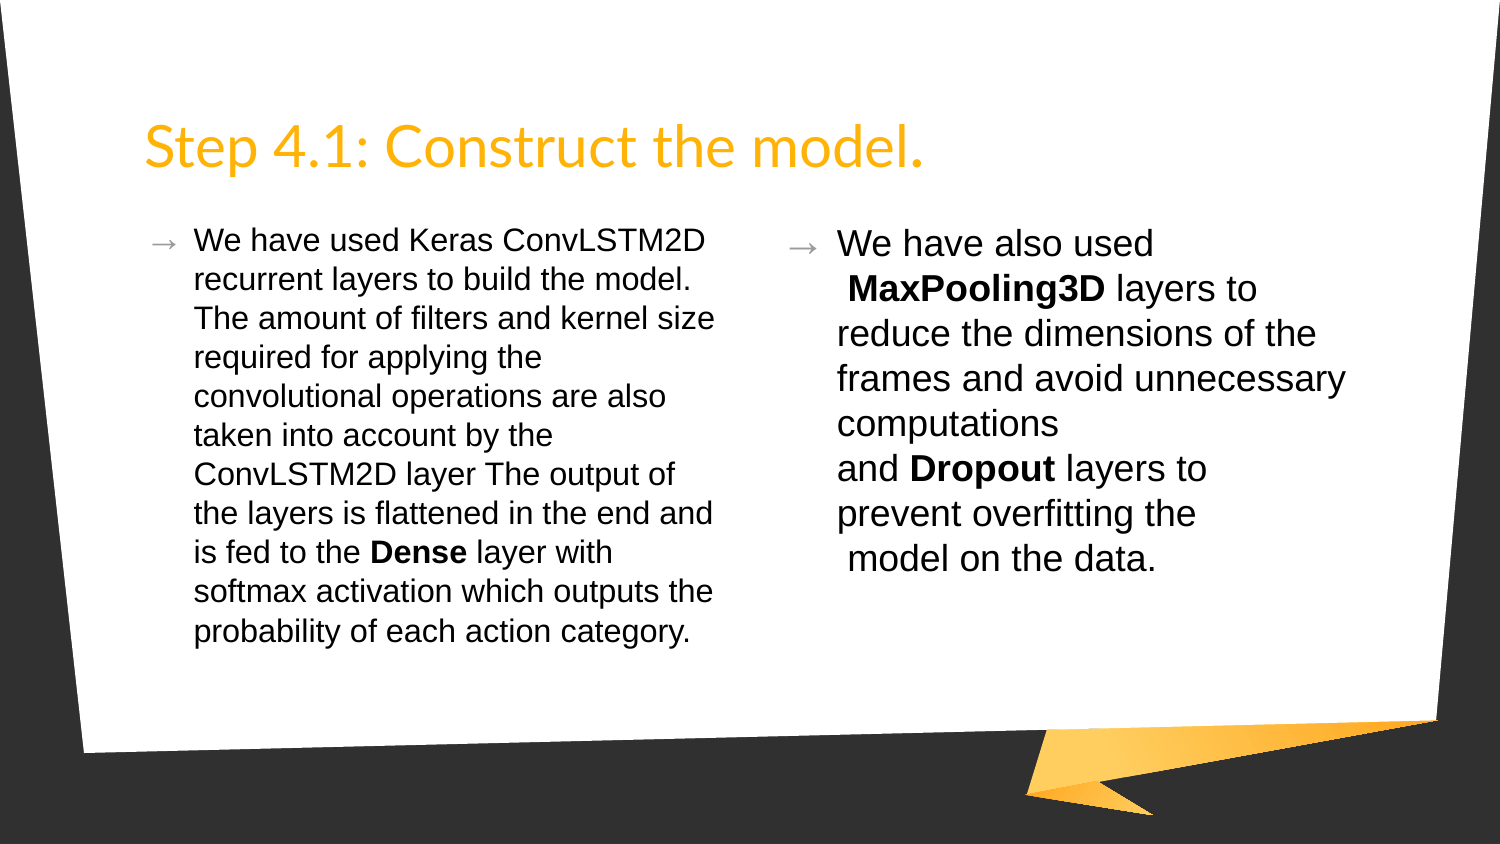

# Step 4.1: Construct the model.
We have used Keras ConvLSTM2D recurrent layers to build the model.
The amount of filters and kernel size required for applying the convolutional operations are also taken into account by the ConvLSTM2D layer The output of the layers is flattened in the end and is fed to the Dense layer with softmax activation which outputs the probability of each action category.
We have also used  MaxPooling3D layers to reduce the dimensions of the frames and avoid unnecessary computations and Dropout layers to prevent overfitting the
 model on the data.